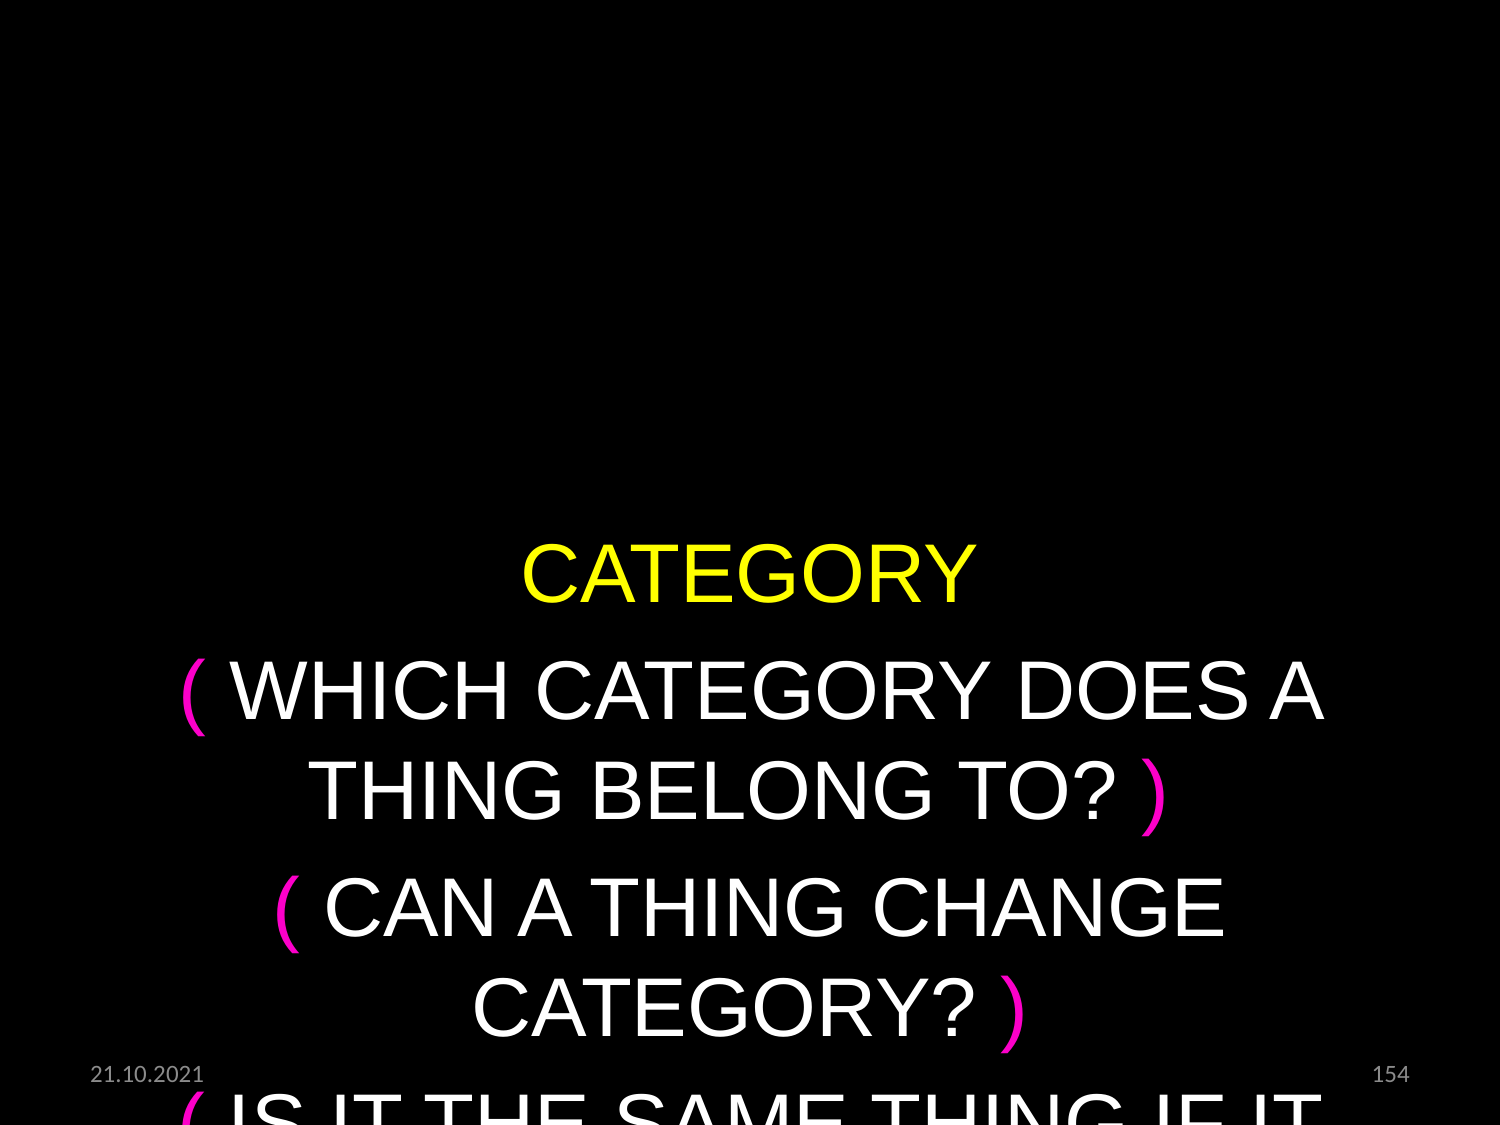

CATEGORY
( WHICH CATEGORY DOES A THING BELONG TO? )
( CAN A THING CHANGE CATEGORY? )
( IS IT THE SAME THING IF IT CHANGES CATEGORY? )
21.10.2021
154